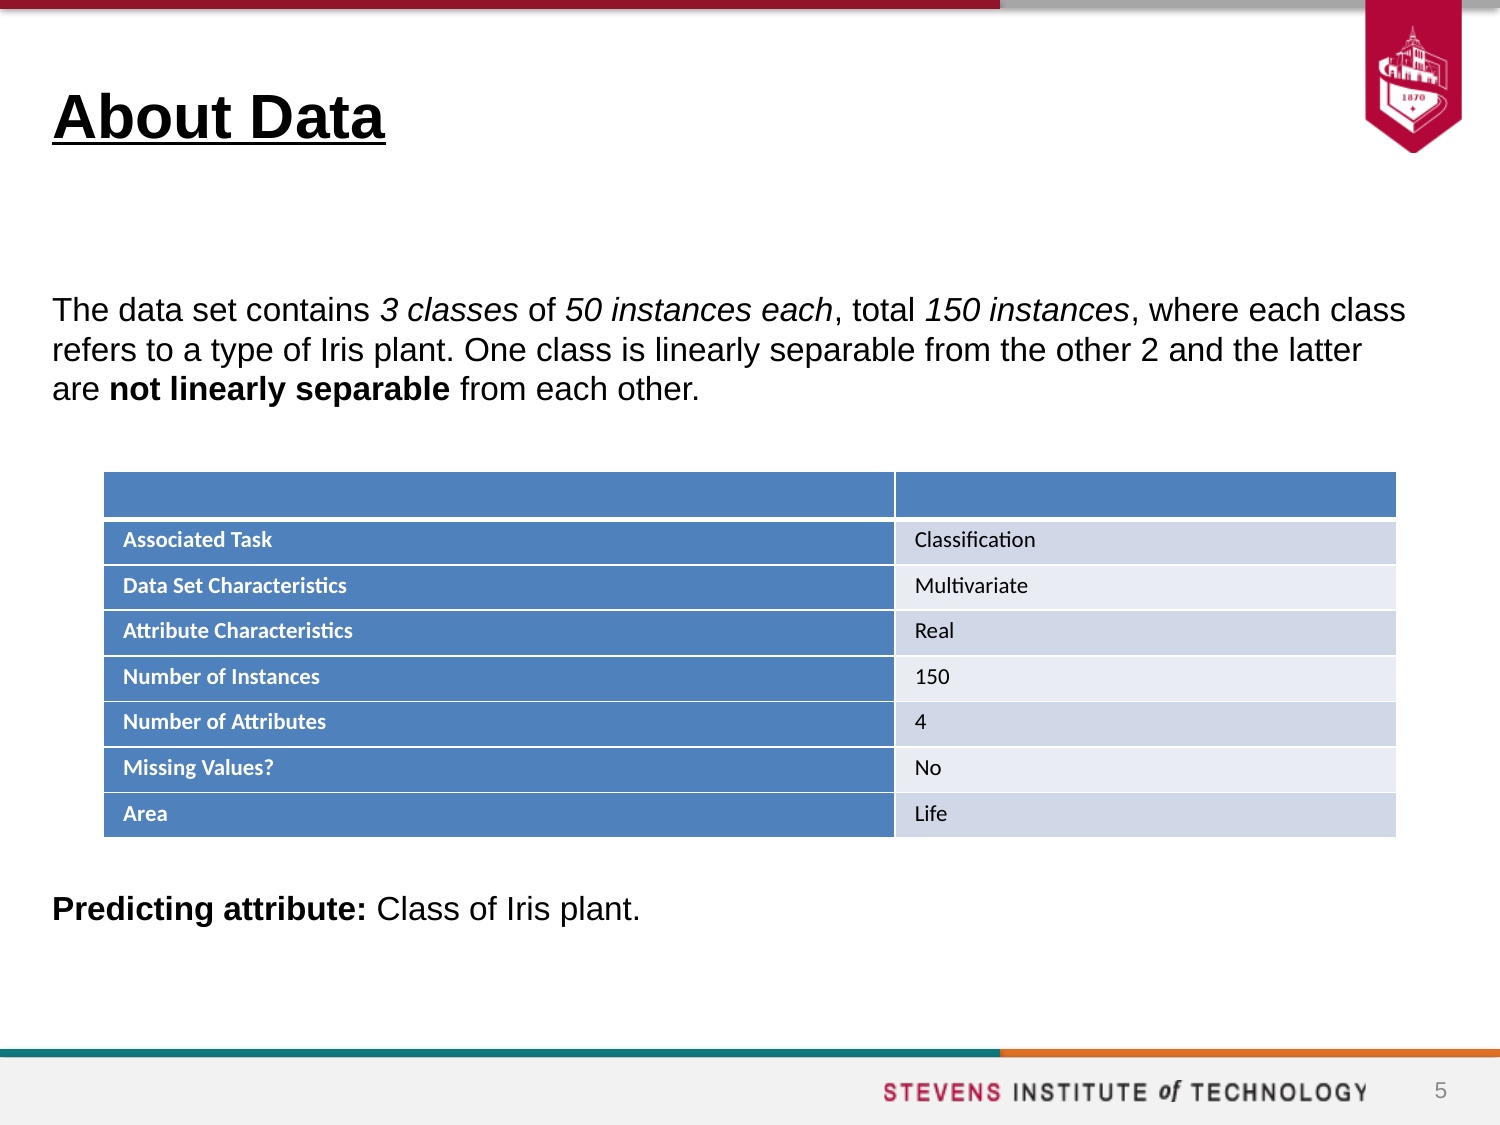

# About Data
The data set contains 3 classes of 50 instances each, total 150 instances, where each class refers to a type of Iris plant. One class is linearly separable from the other 2 and the latter are not linearly separable from each other.

Predicting attribute: Class of Iris plant.

|  |  |
| --- | --- |
| Associated Task | Classification |
| Data Set Characteristics | Multivariate |
| Attribute Characteristics | Real |
| Number of Instances | 150 |
| Number of Attributes | 4 |
| Missing Values? | No |
| Area | Life |
5